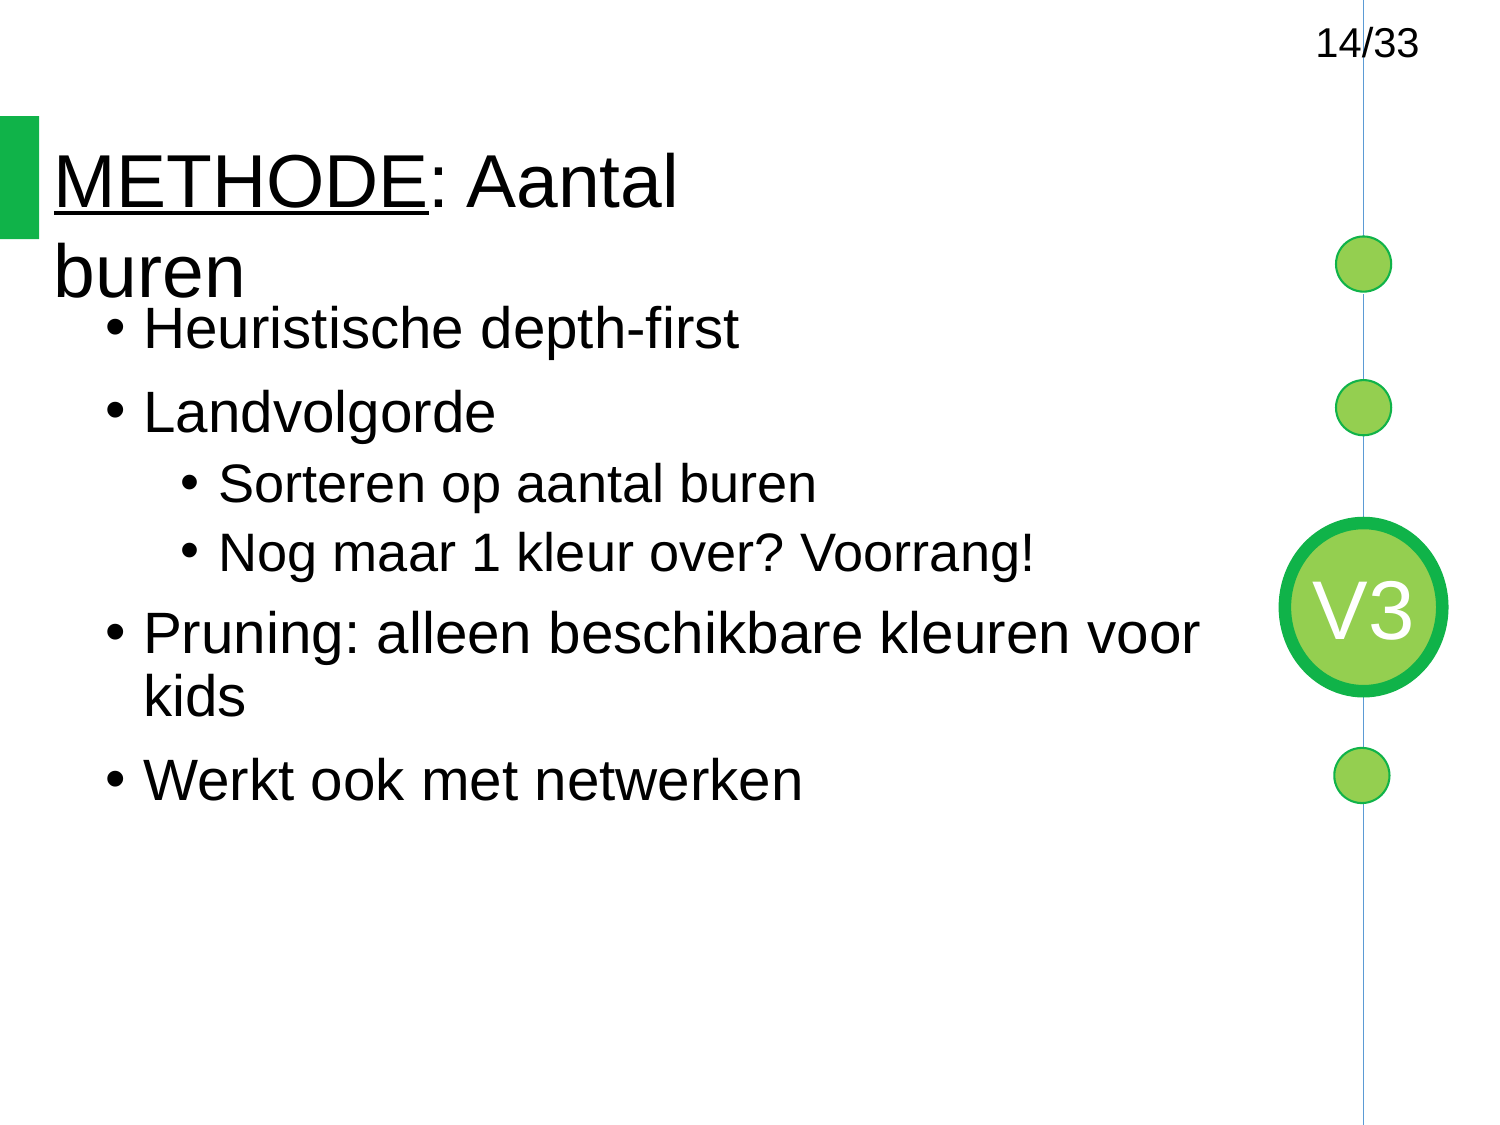

14/33

METHODE: Aantal buren

Heuristische depth-first
Landvolgorde
Sorteren op aantal buren
Nog maar 1 kleur over? Voorrang!
Pruning: alleen beschikbare kleuren voor kids
Werkt ook met netwerken

1

V3